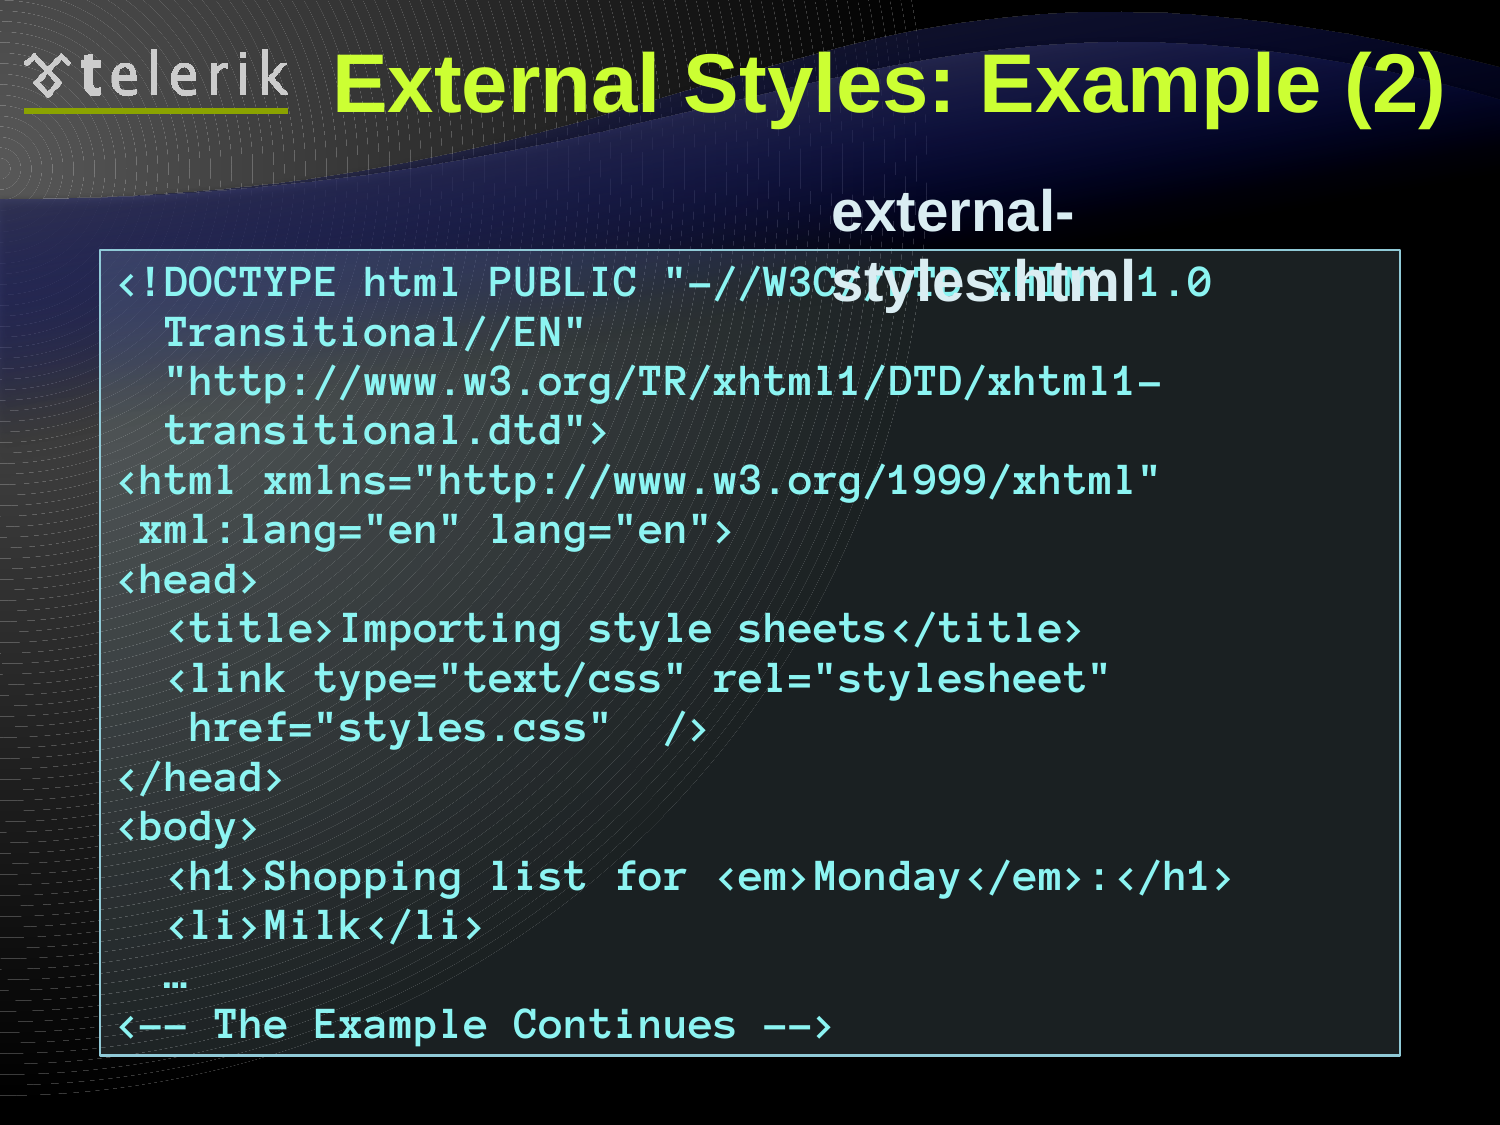

# External Styles: Example (2)
external-styles.html
<!DOCTYPE html PUBLIC "-//W3C//DTD XHTML 1.0
  Transitional//EN"
  "http://www.w3.org/TR/xhtml1/DTD/xhtml1-
  transitional.dtd">
<html xmlns="http://www.w3.org/1999/xhtml"
 xml:lang="en" lang="en">
<head>
  <title>Importing style sheets</title>
  <link type="text/css" rel="stylesheet"
   href="styles.css"  />
</head>
<body>
  <h1>Shopping list for <em>Monday</em>:</h1>
  <li>Milk</li>
  …
<-- The Example Continues -->